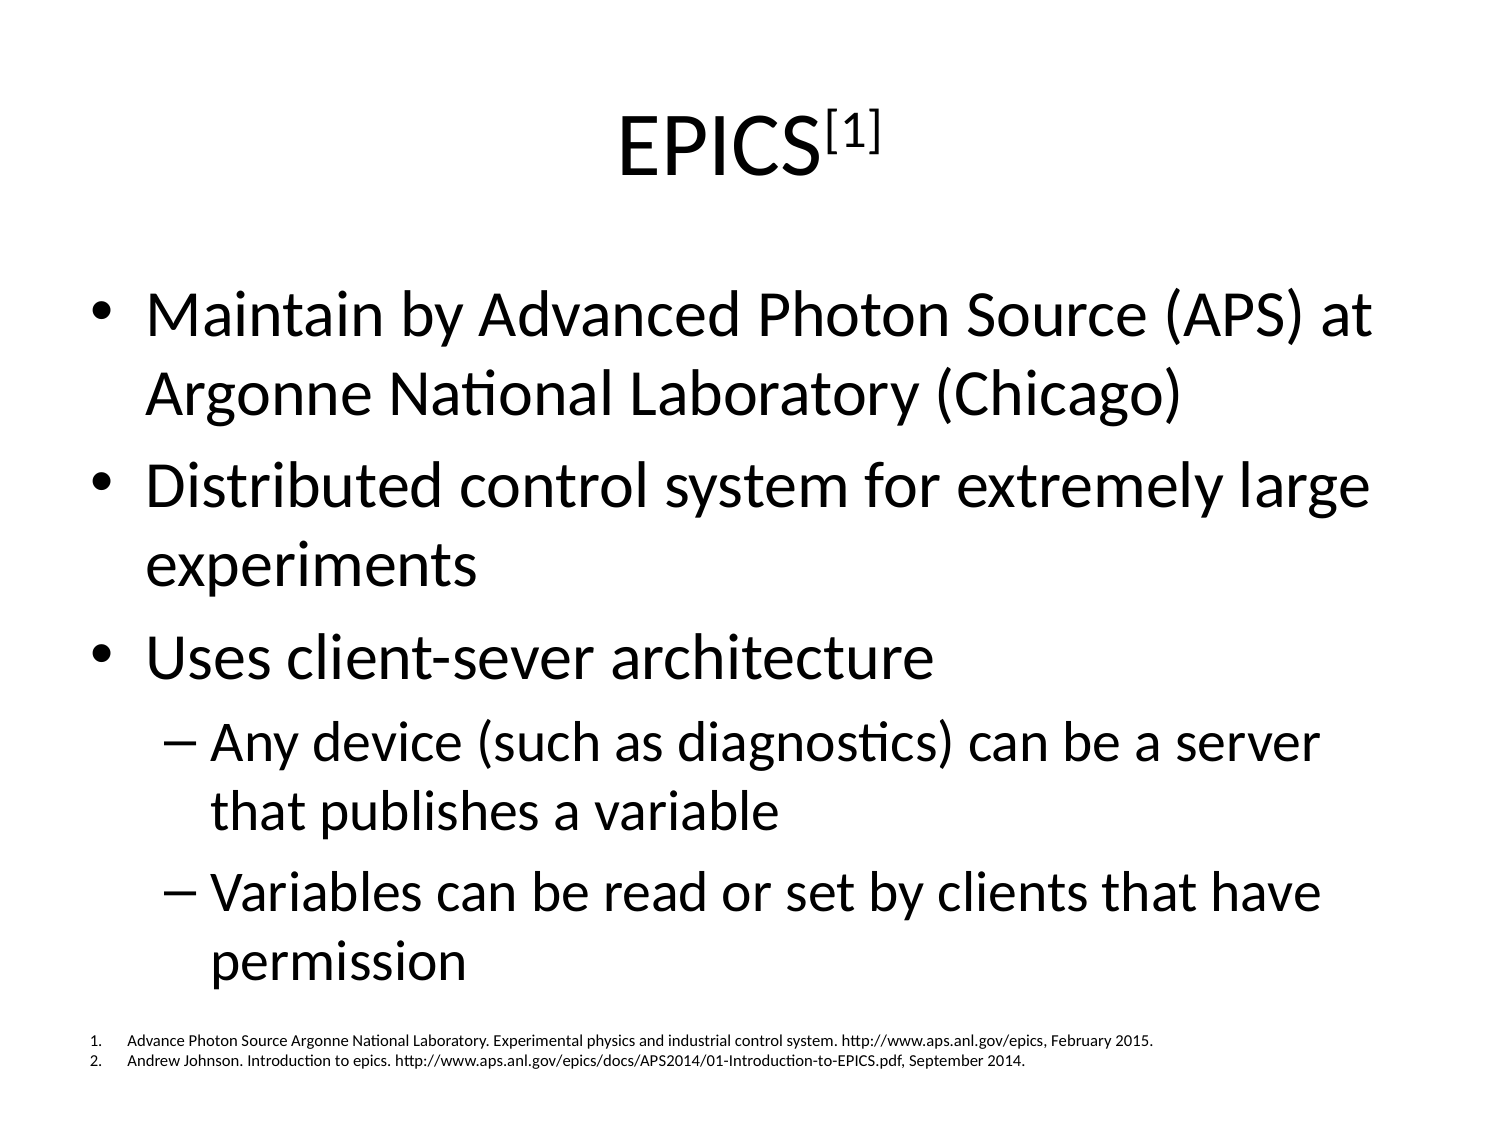

# EPICS[1]
Maintain by Advanced Photon Source (APS) at Argonne National Laboratory (Chicago)
Distributed control system for extremely large experiments
Uses client-sever architecture
Any device (such as diagnostics) can be a server that publishes a variable
Variables can be read or set by clients that have permission

Advance Photon Source Argonne National Laboratory. Experimental physics and industrial control system. http://www.aps.anl.gov/epics, February 2015.
Andrew Johnson. Introduction to epics. http://www.aps.anl.gov/epics/docs/APS2014/01-Introduction-to-EPICS.pdf, September 2014.